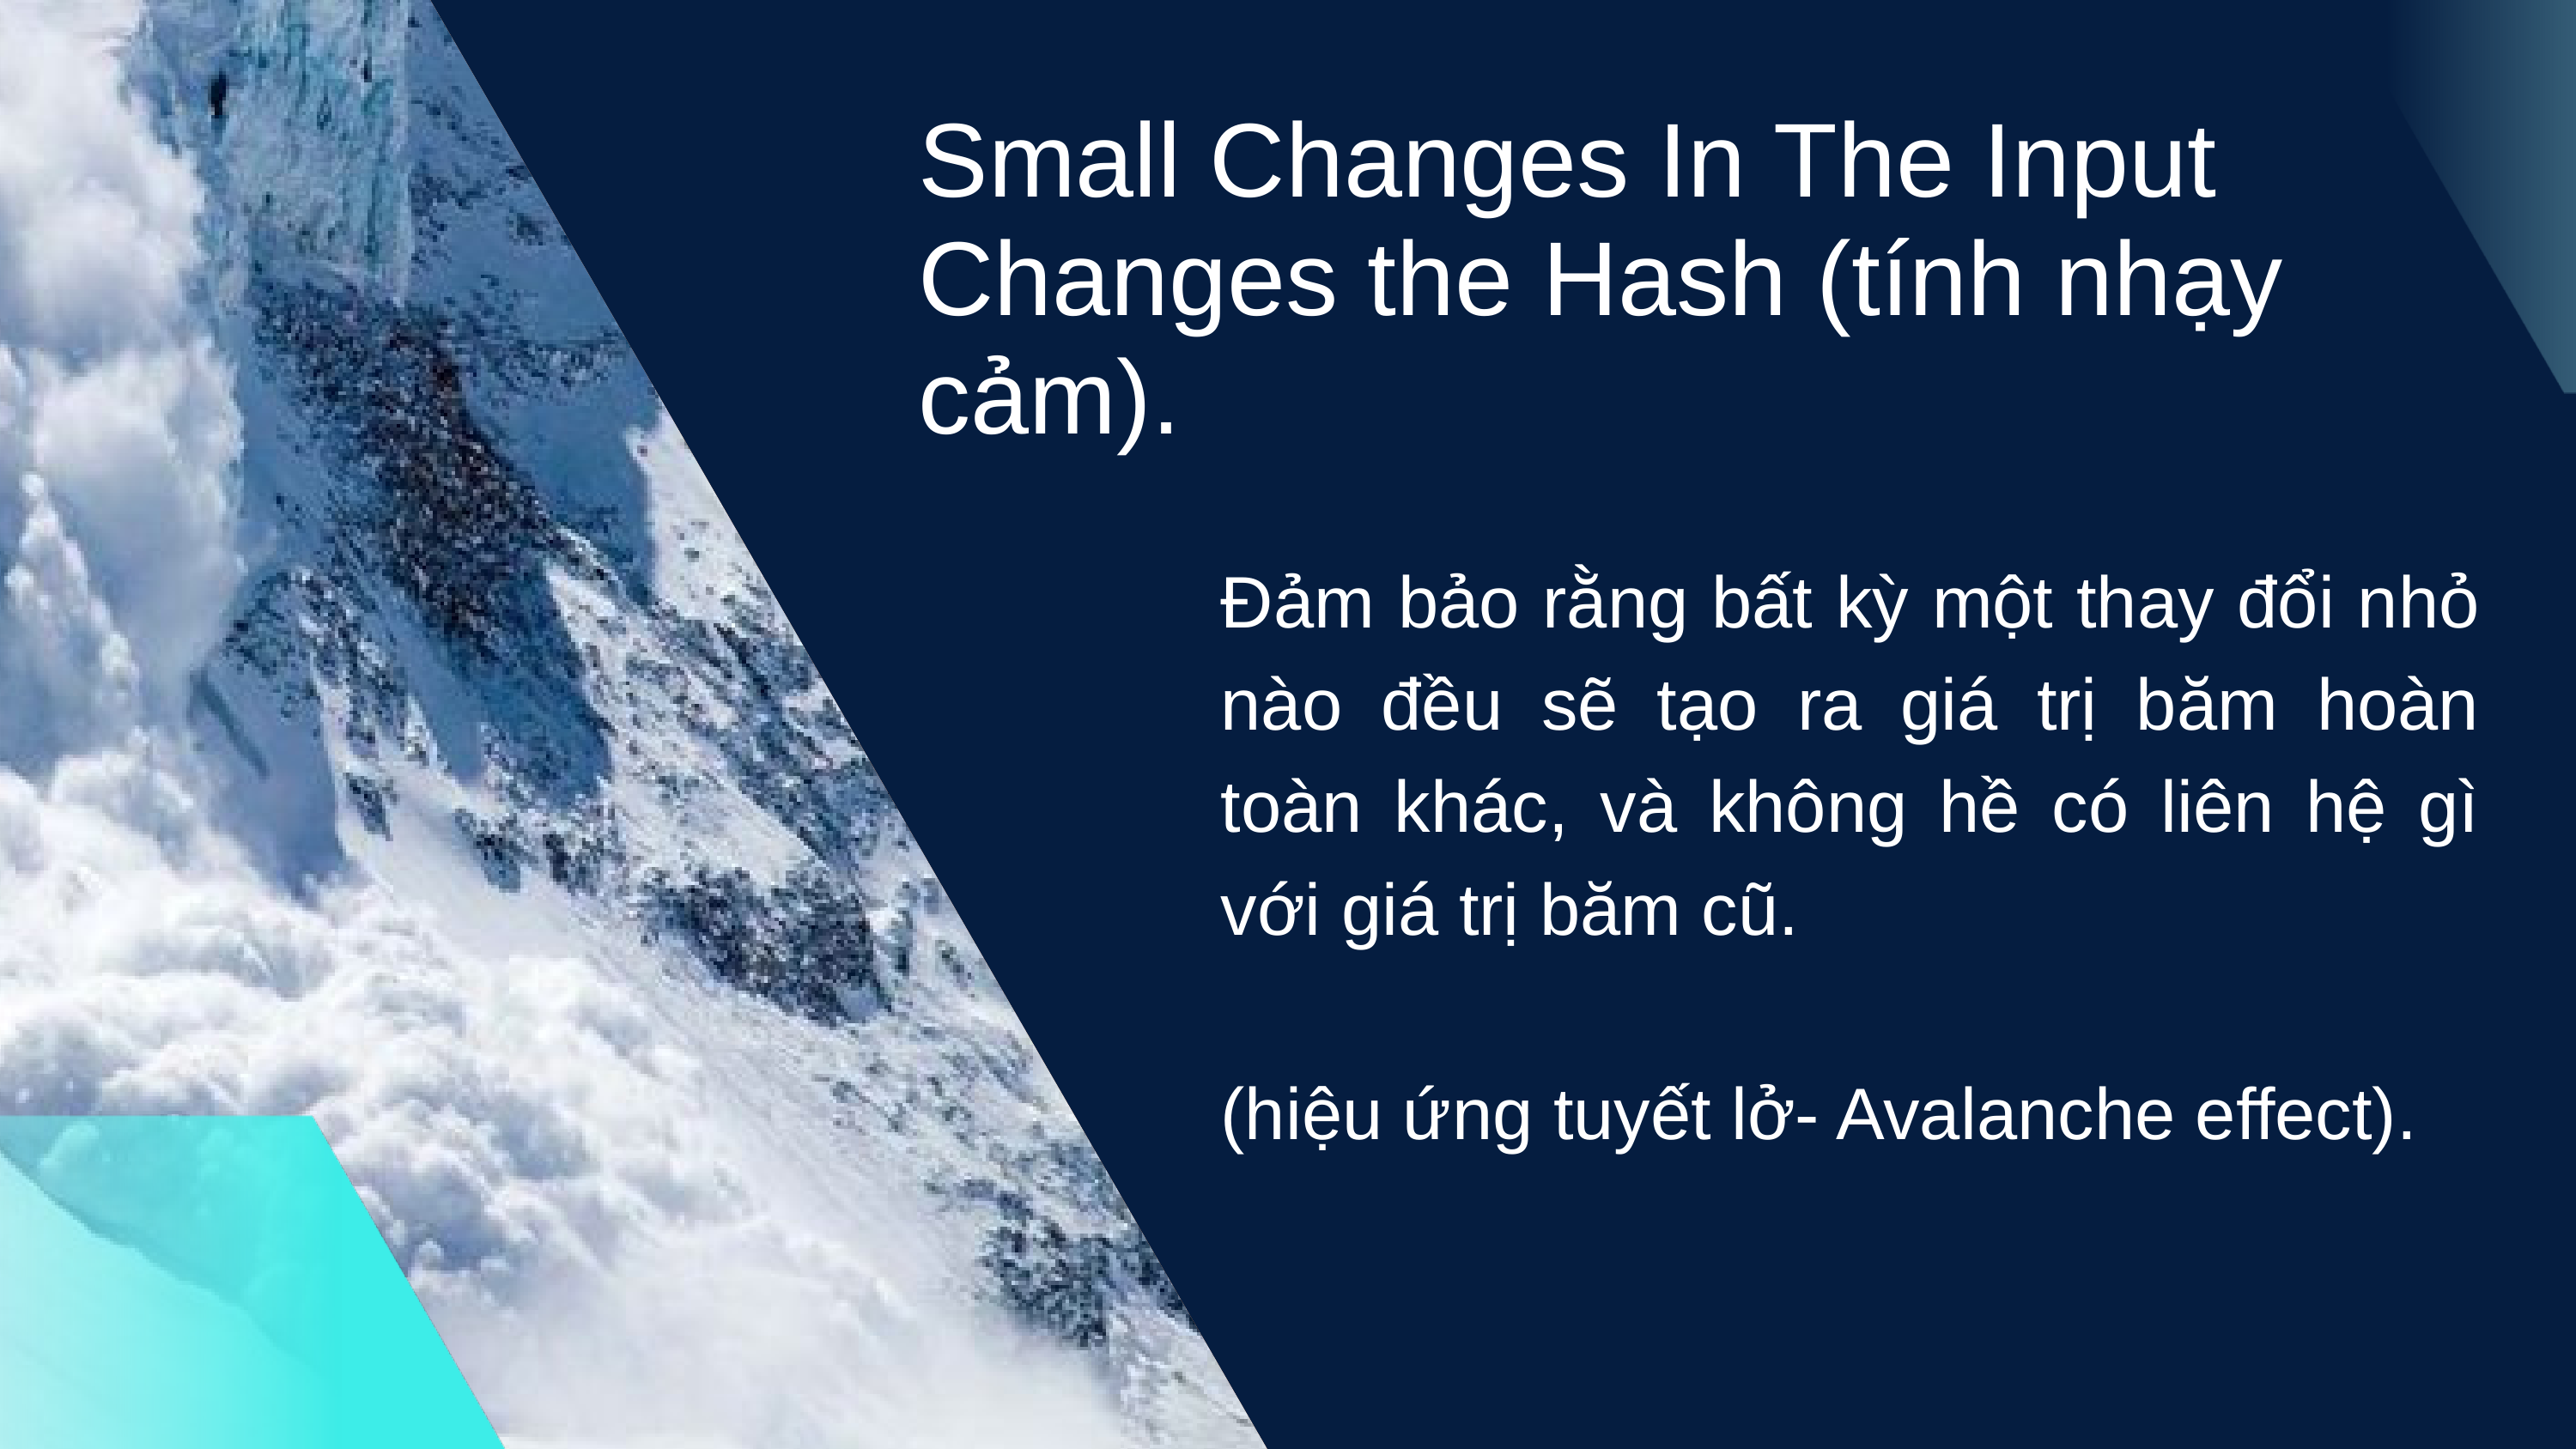

Small Changes In The Input Changes the Hash (tính nhạy cảm).
Đảm bảo rằng bất kỳ một thay đổi nhỏ nào đều sẽ tạo ra giá trị băm hoàn toàn khác, và không hề có liên hệ gì với giá trị băm cũ.

(hiệu ứng tuyết lở- Avalanche effect).